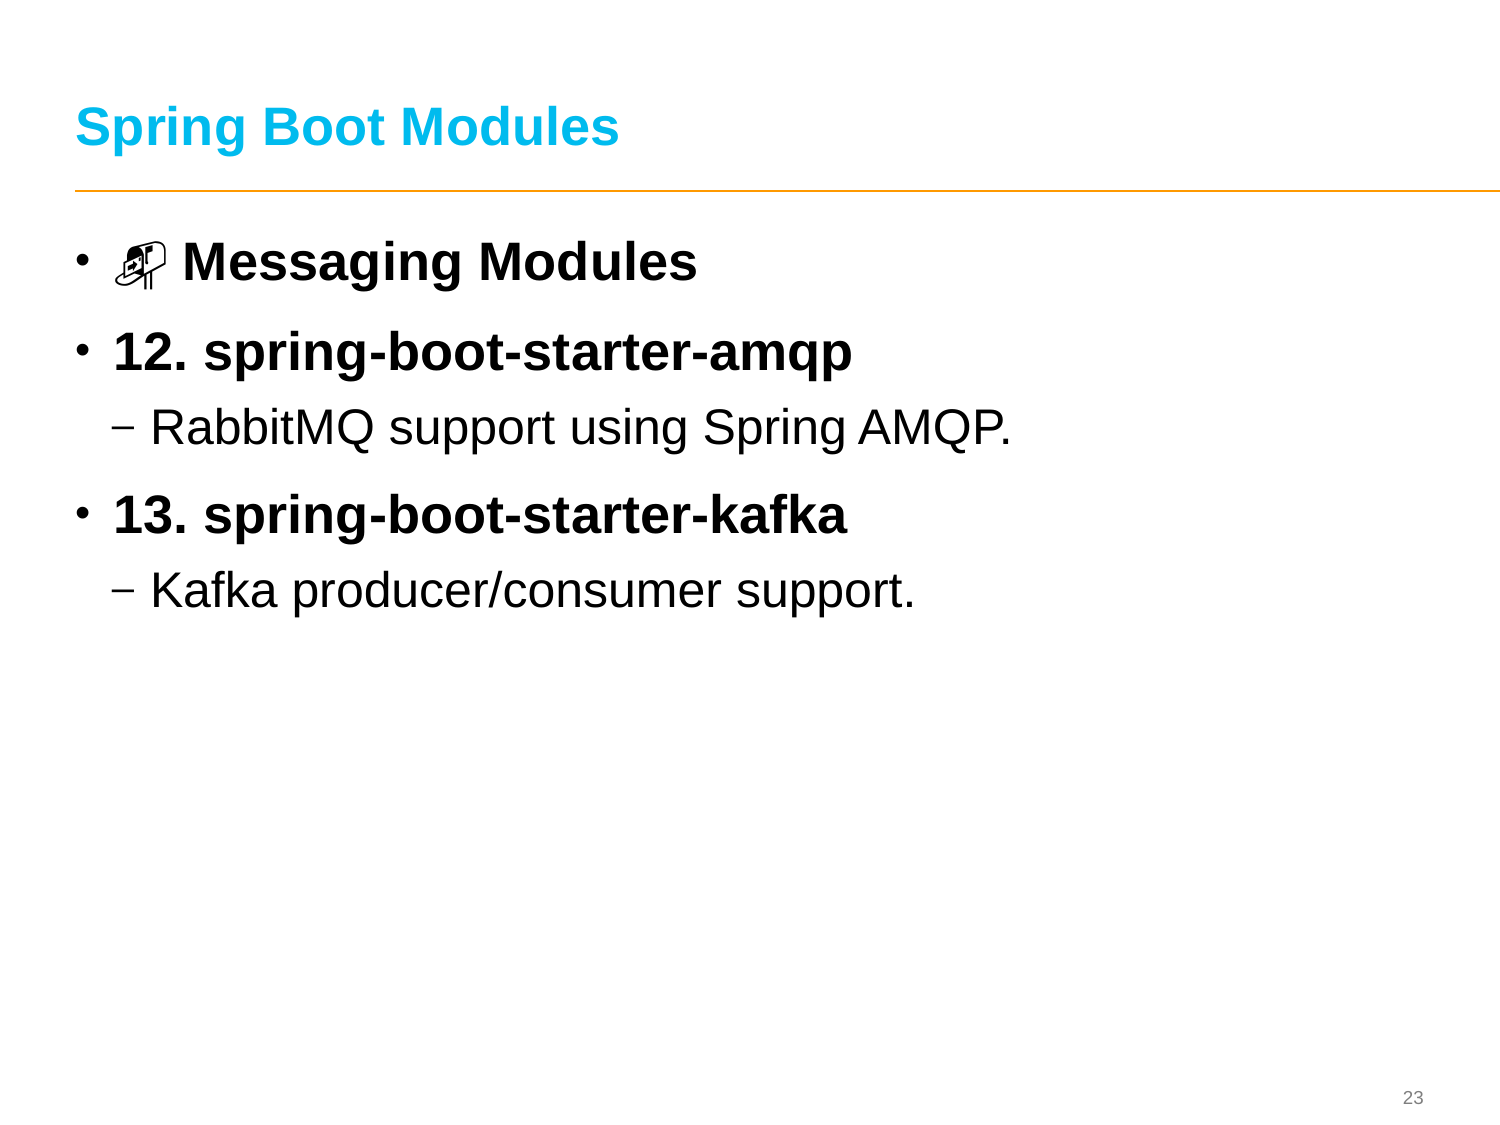

# Spring Boot Modules
📬 Messaging Modules
12. spring-boot-starter-amqp
RabbitMQ support using Spring AMQP.
13. spring-boot-starter-kafka
Kafka producer/consumer support.